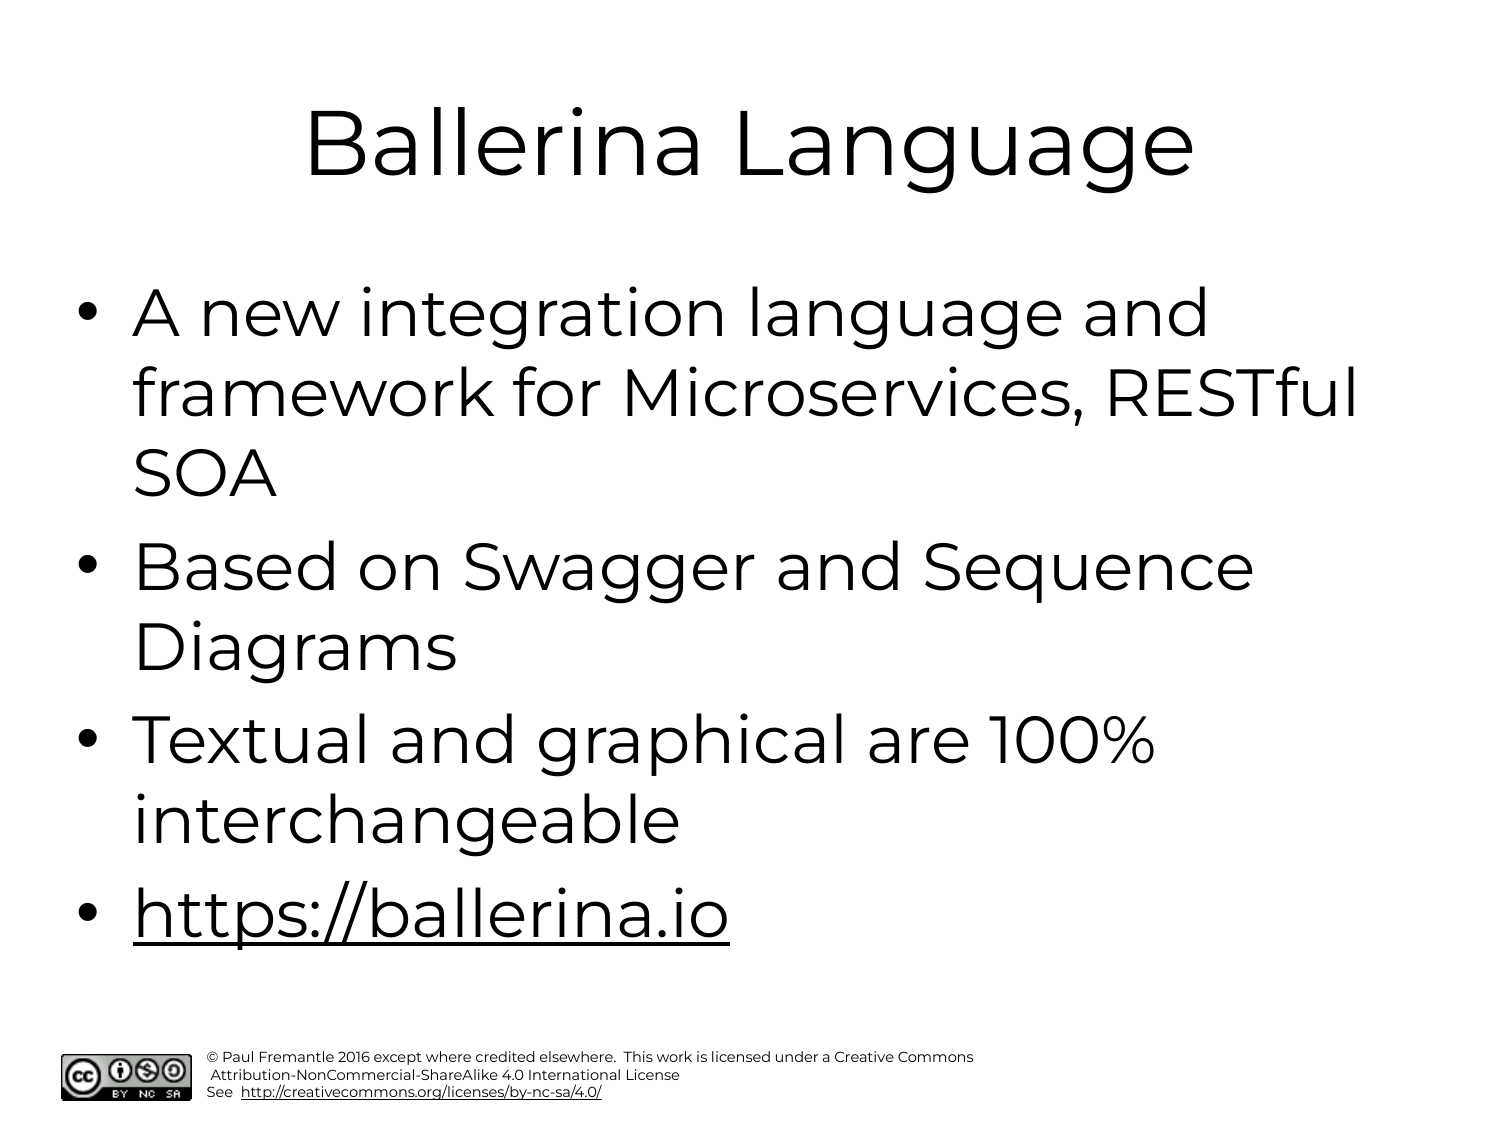

# Ballerina Language
A new integration language and framework for Microservices, RESTful SOA
Based on Swagger and Sequence Diagrams
Textual and graphical are 100% interchangeable
https://ballerina.io